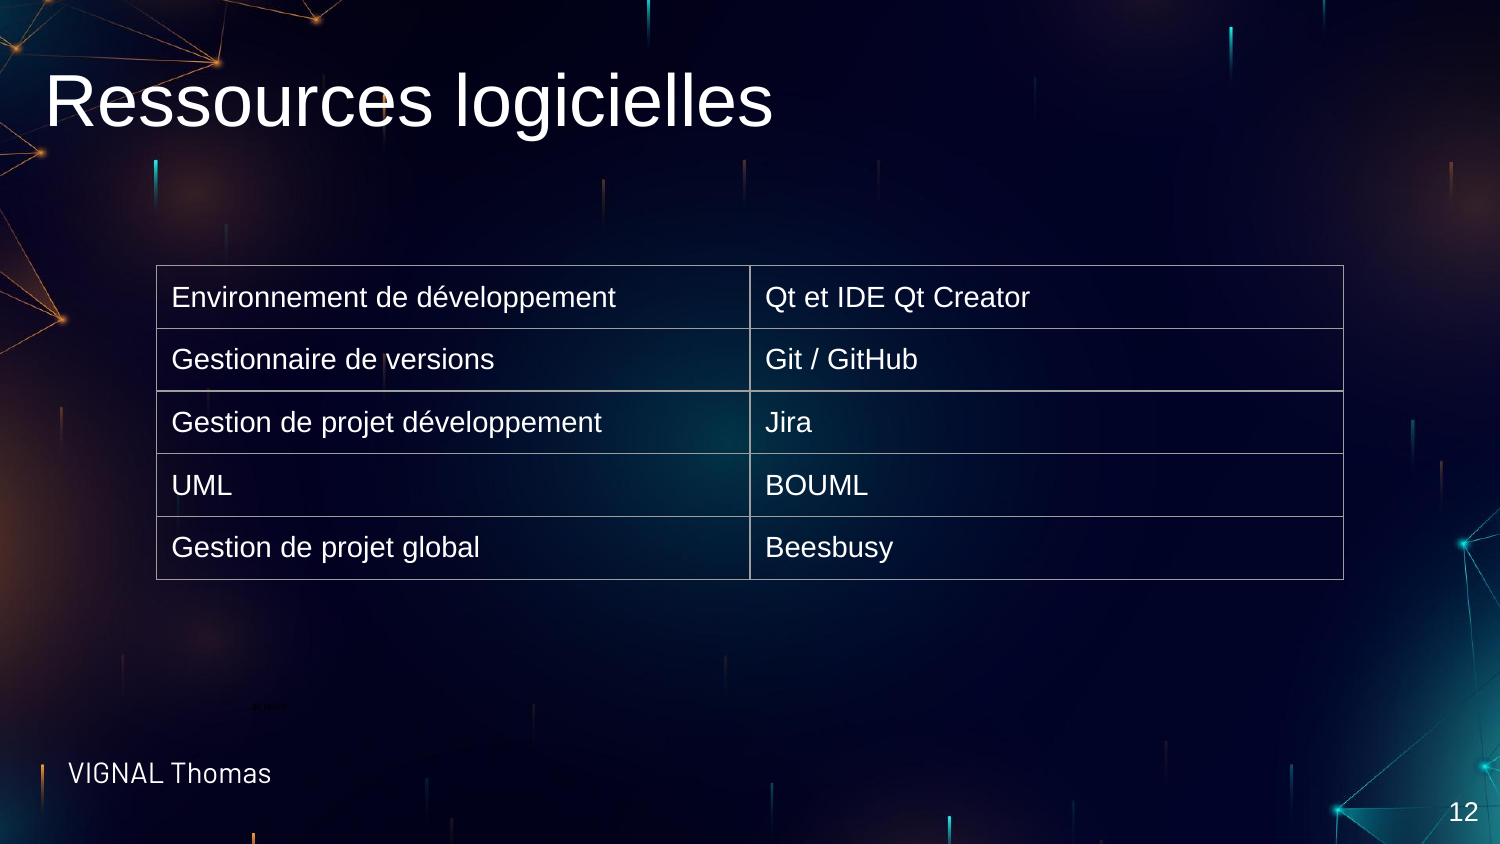

# Ressources logicielles
| Environnement de développement | Qt et IDE Qt Creator |
| --- | --- |
| Gestionnaire de versions | Git / GitHub |
| Gestion de projet développement | Jira |
| UML | BOUML |
| Gestion de projet global | Beesbusy |
VIGNAL Thomas
12